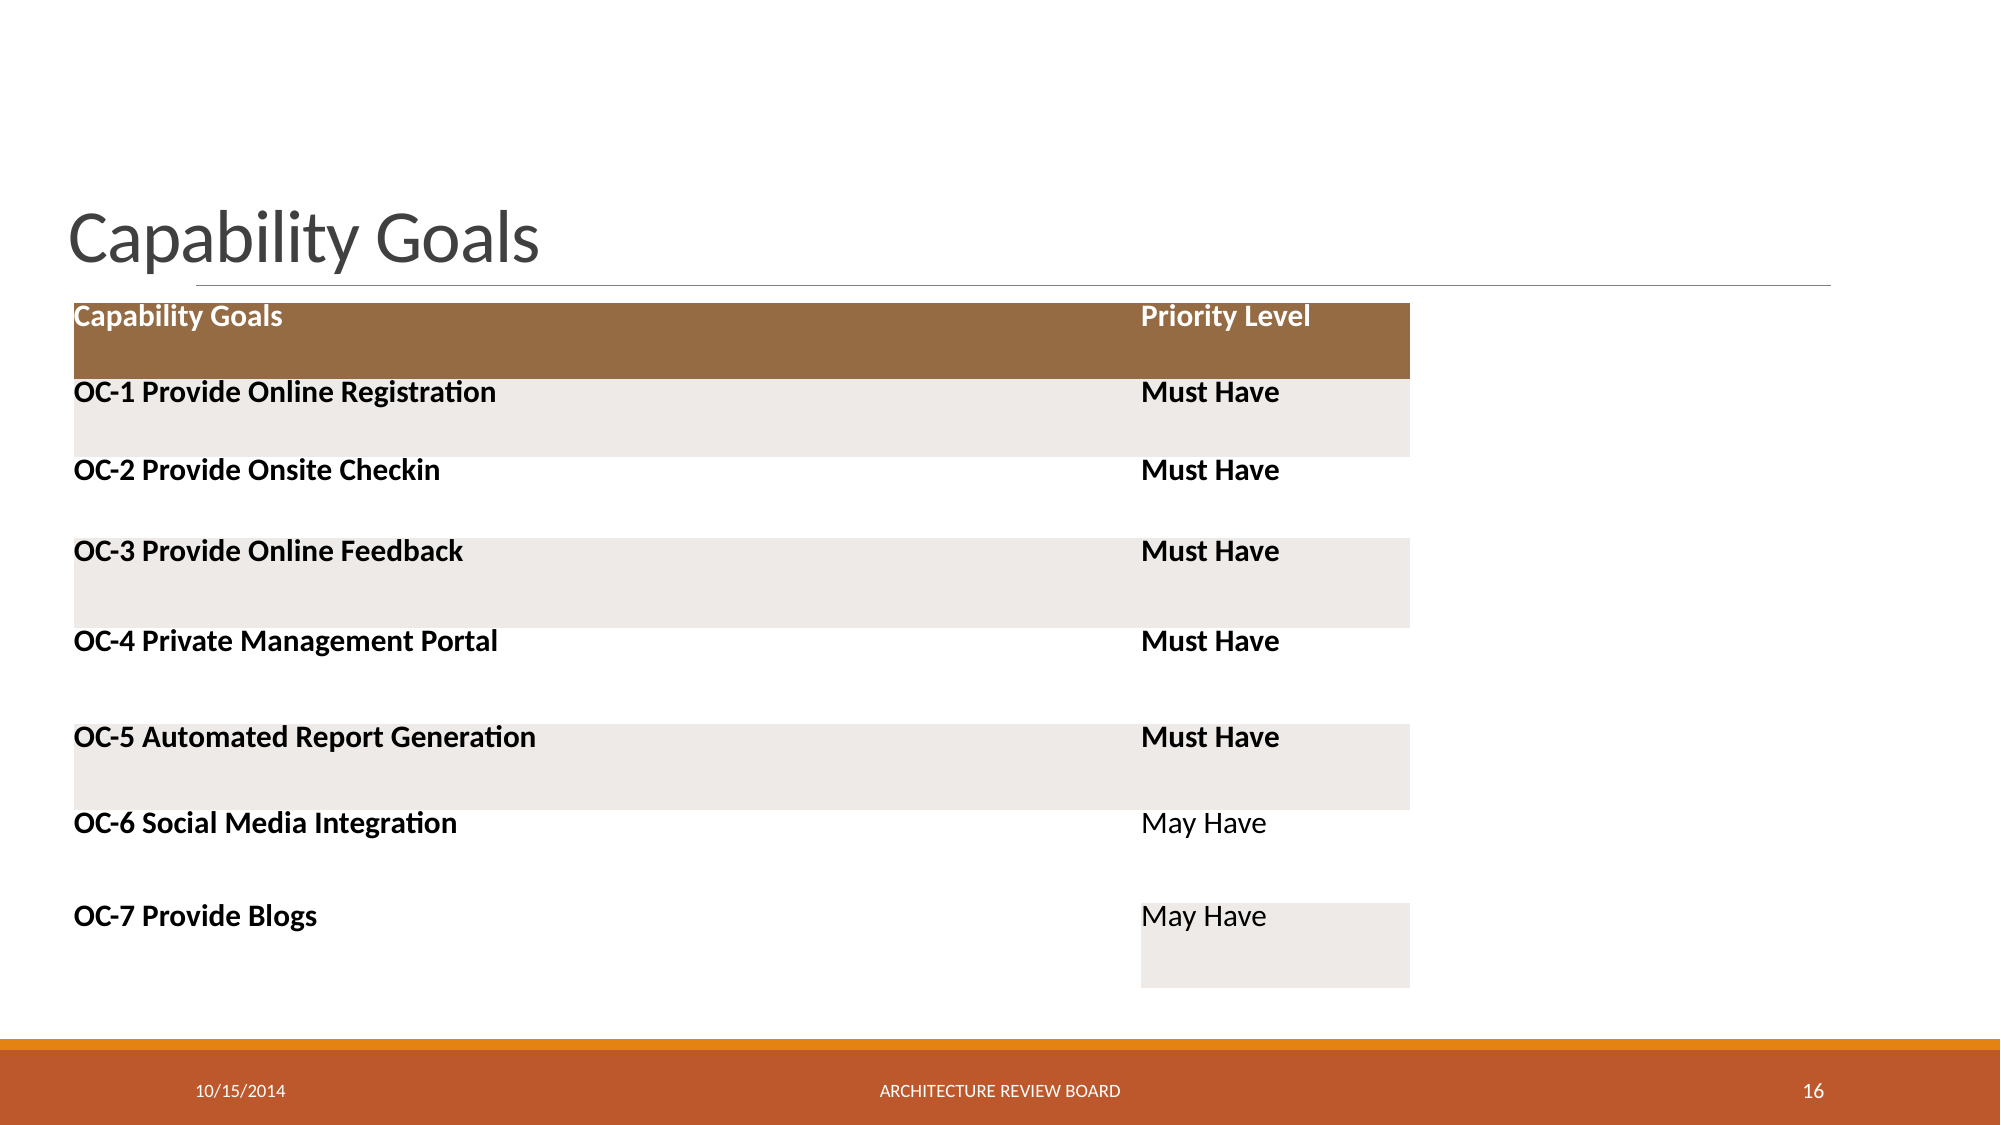

# Capability Goals
| Capability Goals | Priority Level |
| --- | --- |
| OC-1 Provide Online Registration | Must Have |
| OC-2 Provide Onsite Checkin | Must Have |
| OC-3 Provide Online Feedback | Must Have |
| OC-4 Private Management Portal | Must Have |
| OC-5 Automated Report Generation | Must Have |
| OC-6 Social Media Integration | May Have |
| OC-7 Provide Blogs | May Have |
10/15/2014
Architecture review board
16